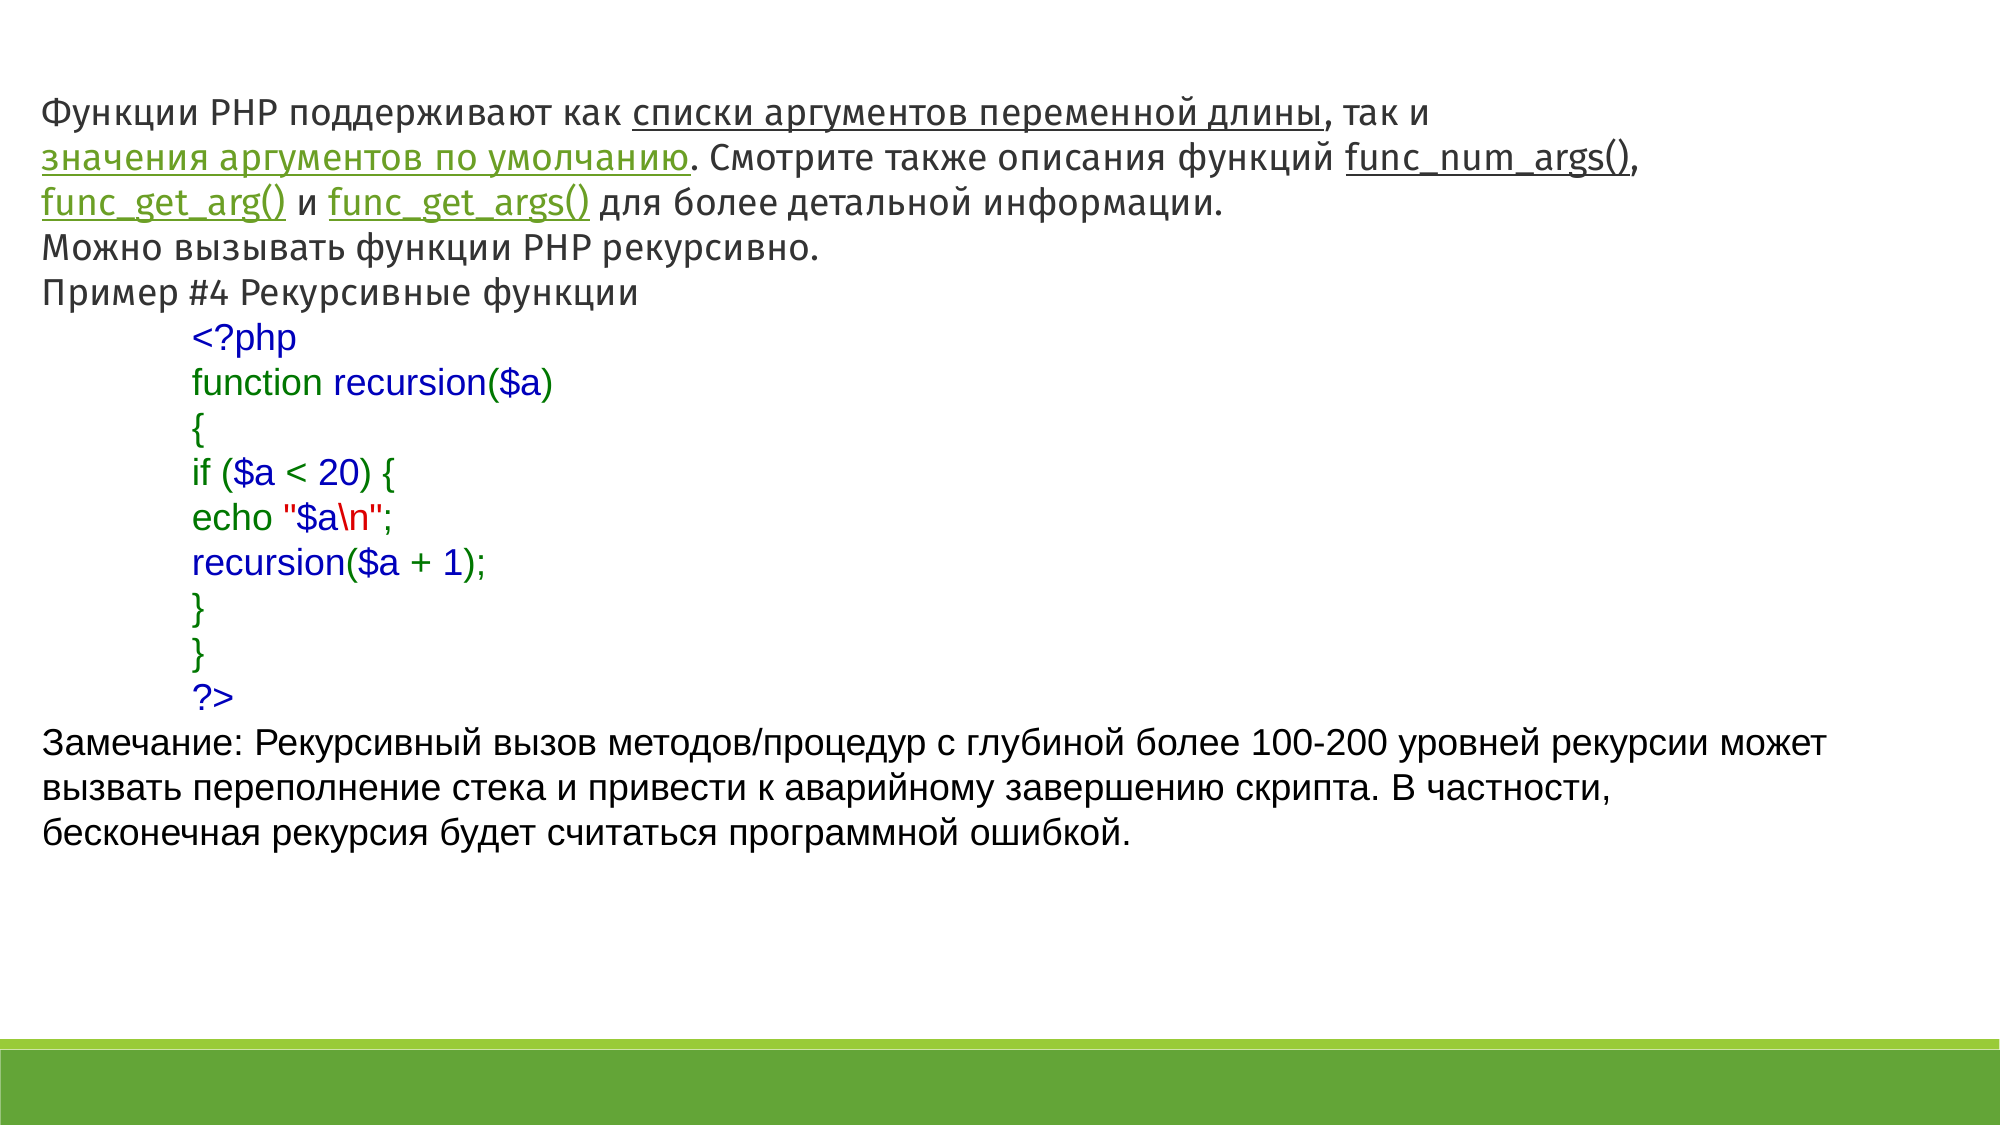

Функции PHP поддерживают как списки аргументов переменной длины, так и значения аргументов по умолчанию. Смотрите также описания функций func_num_args(), func_get_arg() и func_get_args() для более детальной информации.
Можно вызывать функции PHP рекурсивно.
Пример #4 Рекурсивные функции
	<?php
	function recursion($a)
	{
	if ($a < 20) {
	echo "$a\n";
	recursion($a + 1);
	}
	}
	?>
Замечание: Рекурсивный вызов методов/процедур с глубиной более 100-200 уровней рекурсии может вызвать переполнение стека и привести к аварийному завершению скрипта. В частности, бесконечная рекурсия будет считаться программной ошибкой.